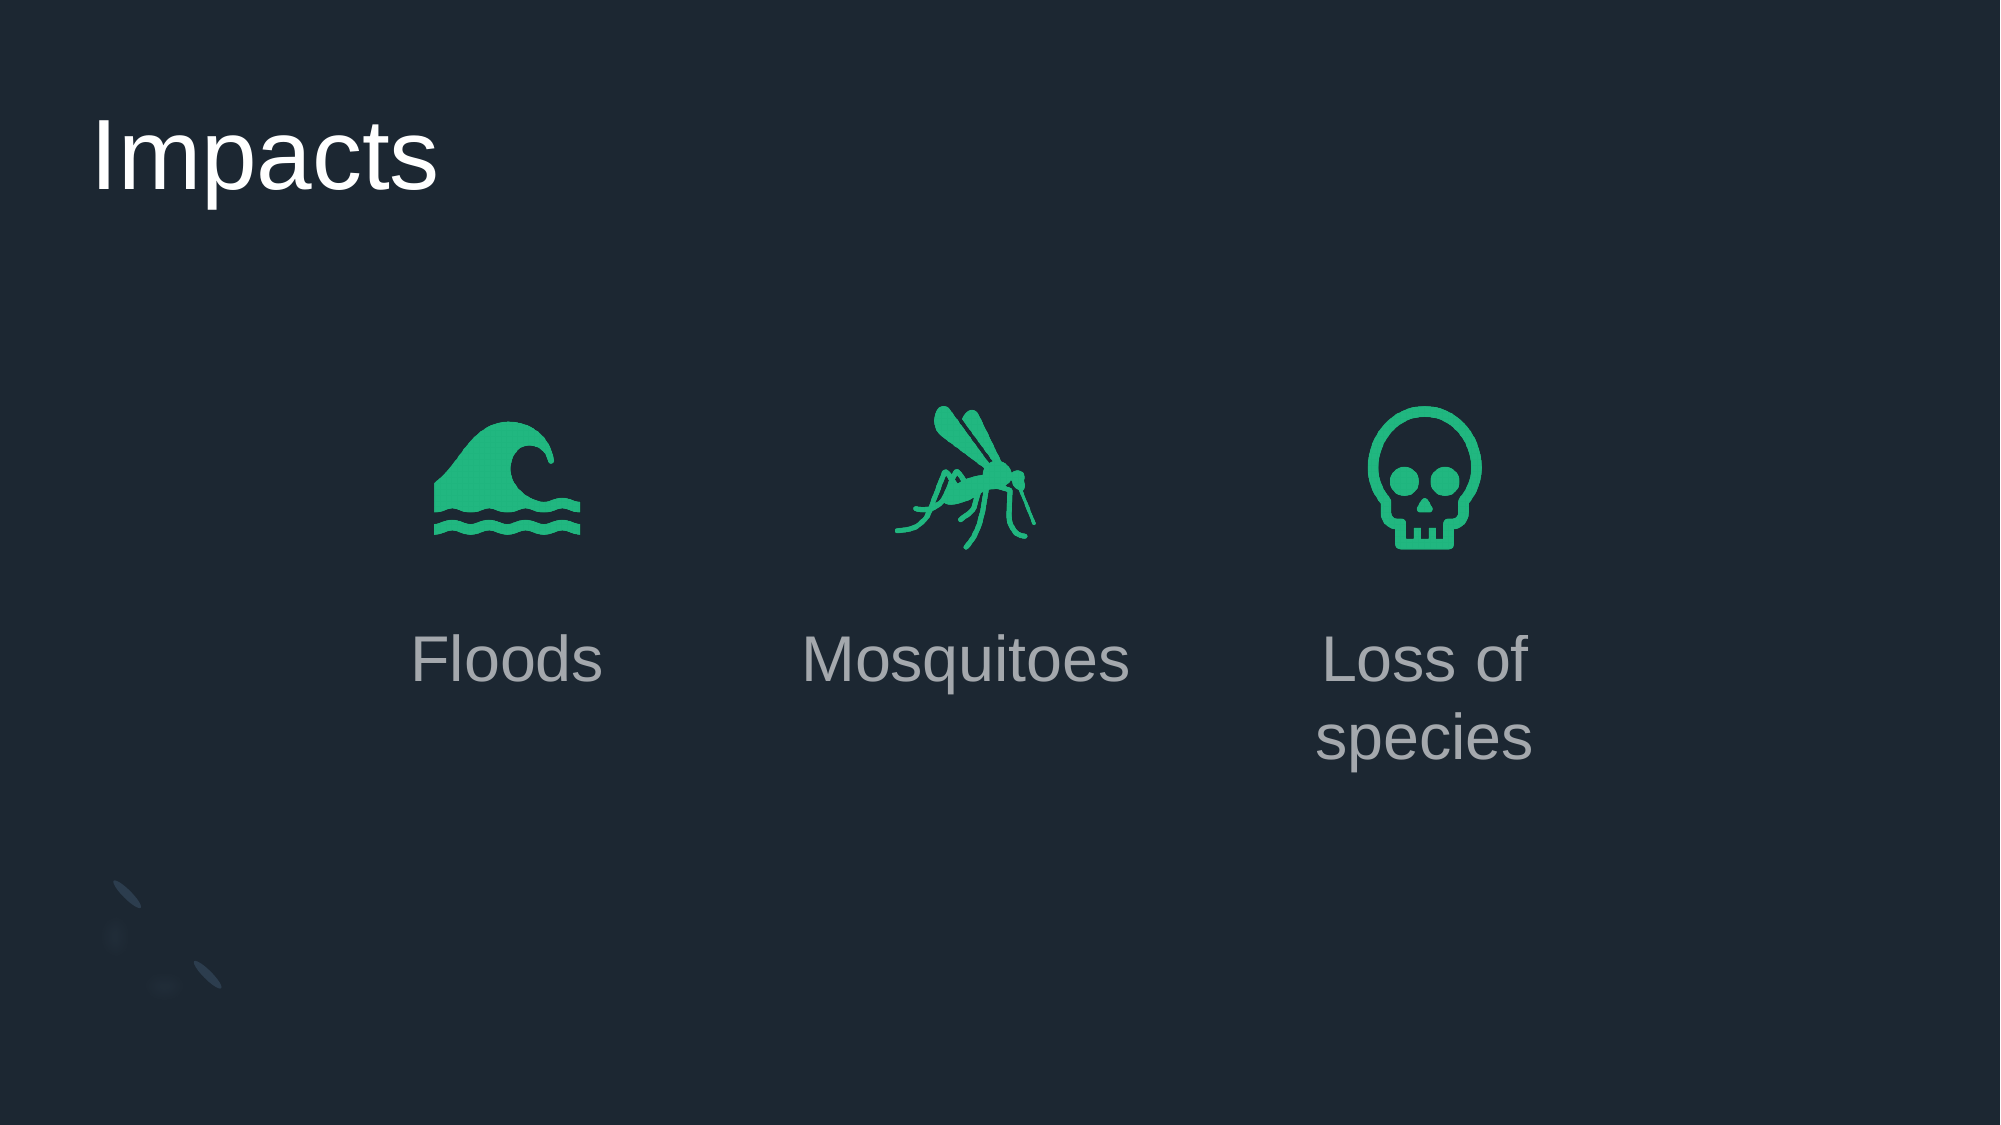

# Impacts
Floods
Mosquitoes
Loss of species